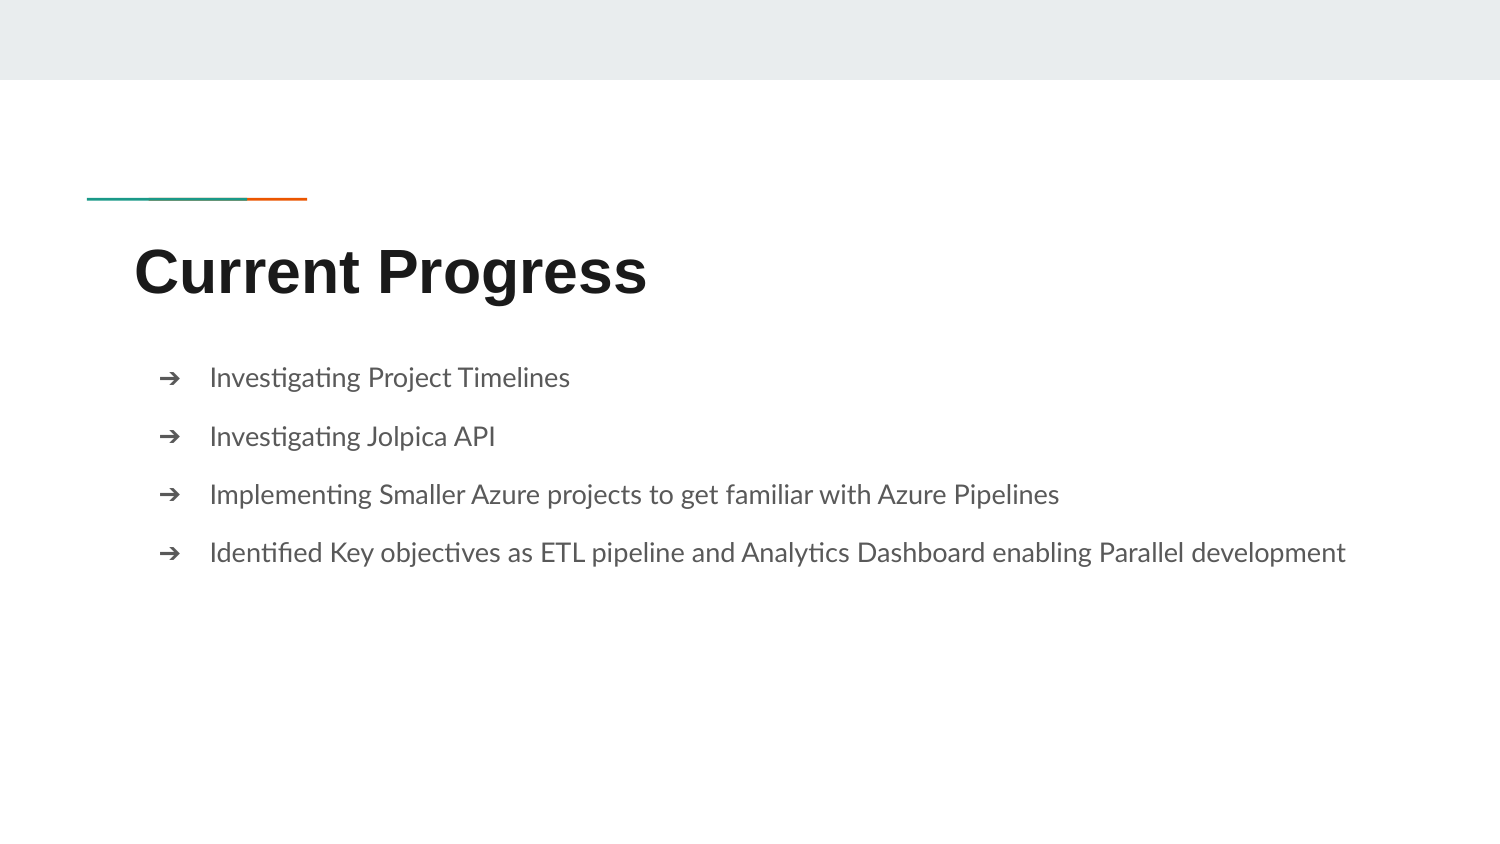

# Current Progress
Investigating Project Timelines
Investigating Jolpica API
Implementing Smaller Azure projects to get familiar with Azure Pipelines
Identified Key objectives as ETL pipeline and Analytics Dashboard enabling Parallel development